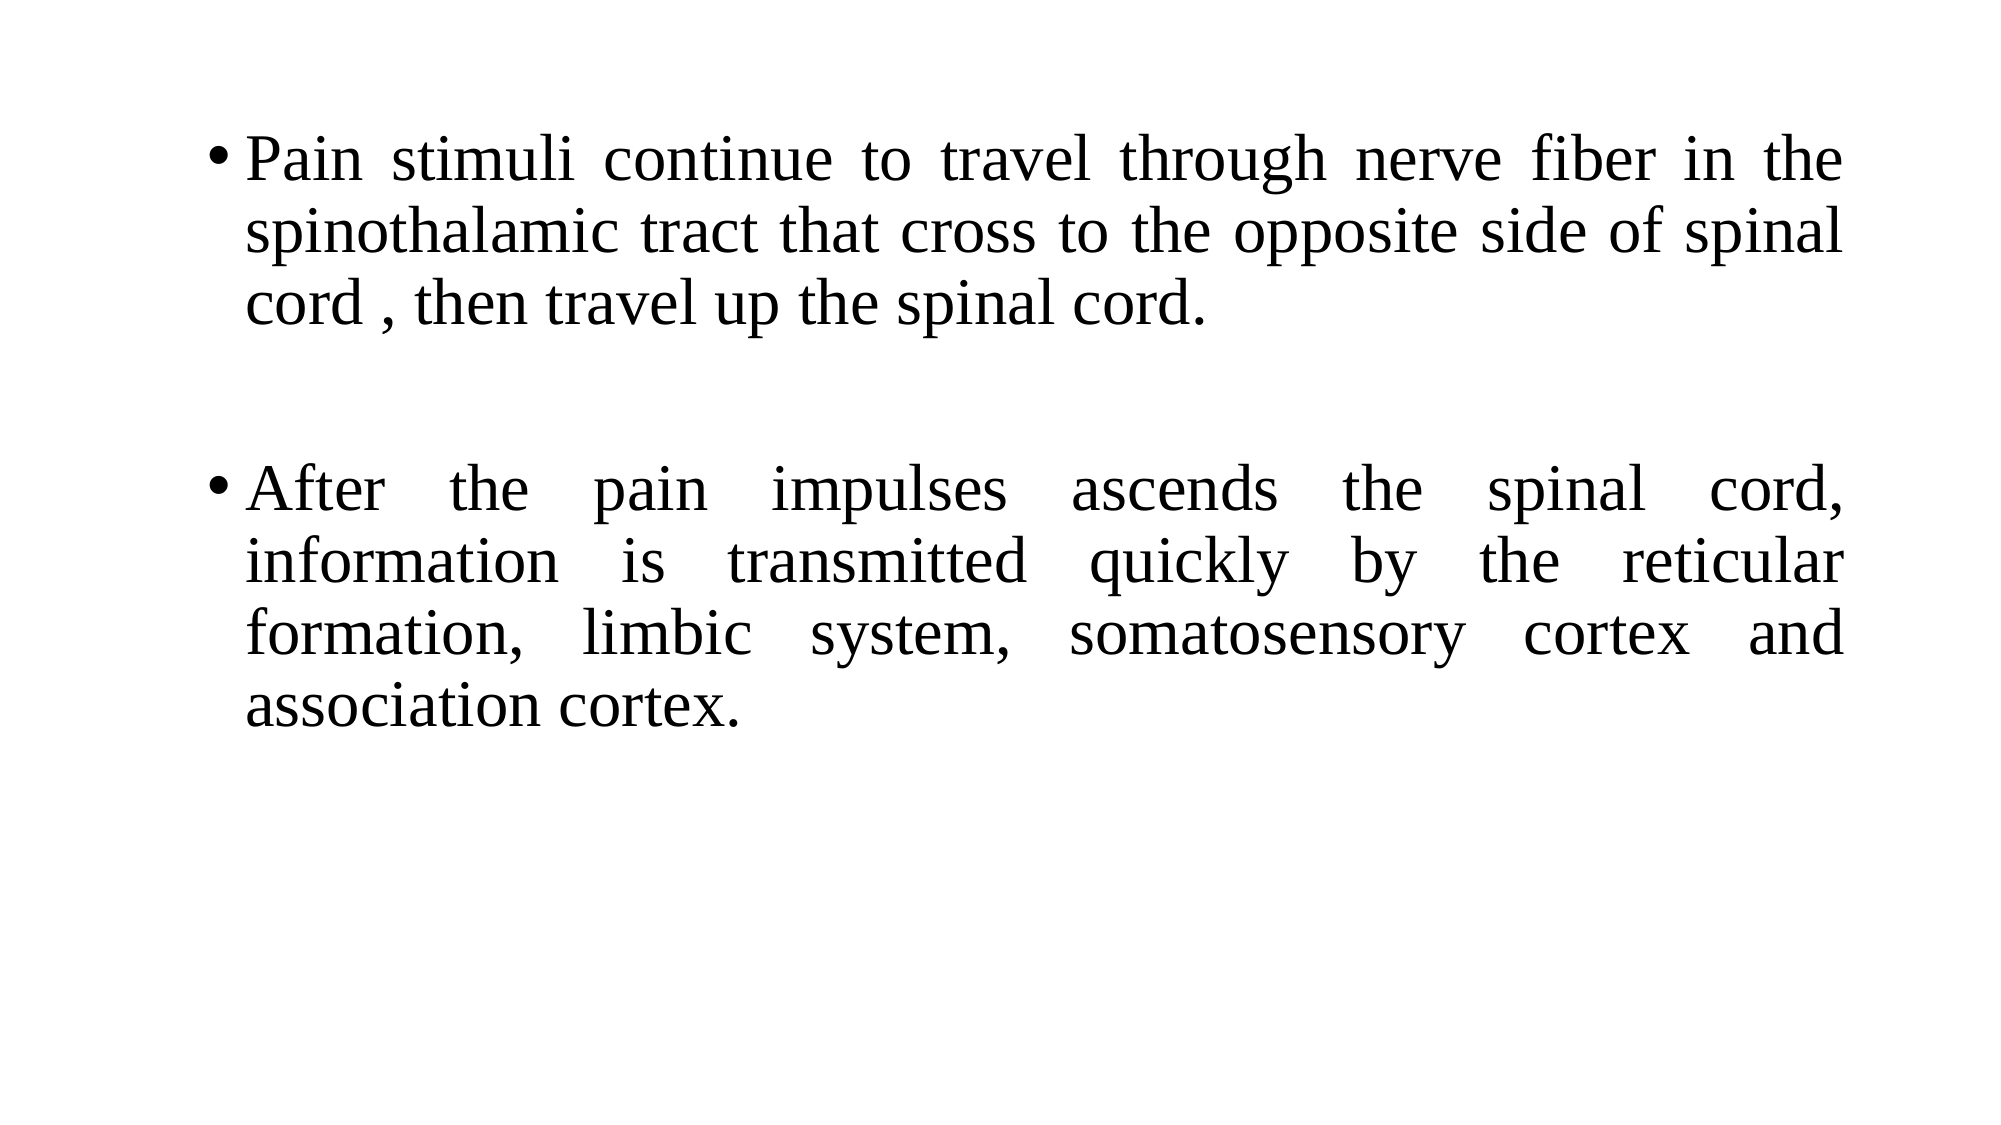

Pain stimuli continue to travel through nerve fiber in the spinothalamic tract that cross to the opposite side of spinal cord , then travel up the spinal cord.

After the pain impulses ascends the spinal cord, information is transmitted quickly by the reticular formation, limbic system, somatosensory cortex and association cortex.